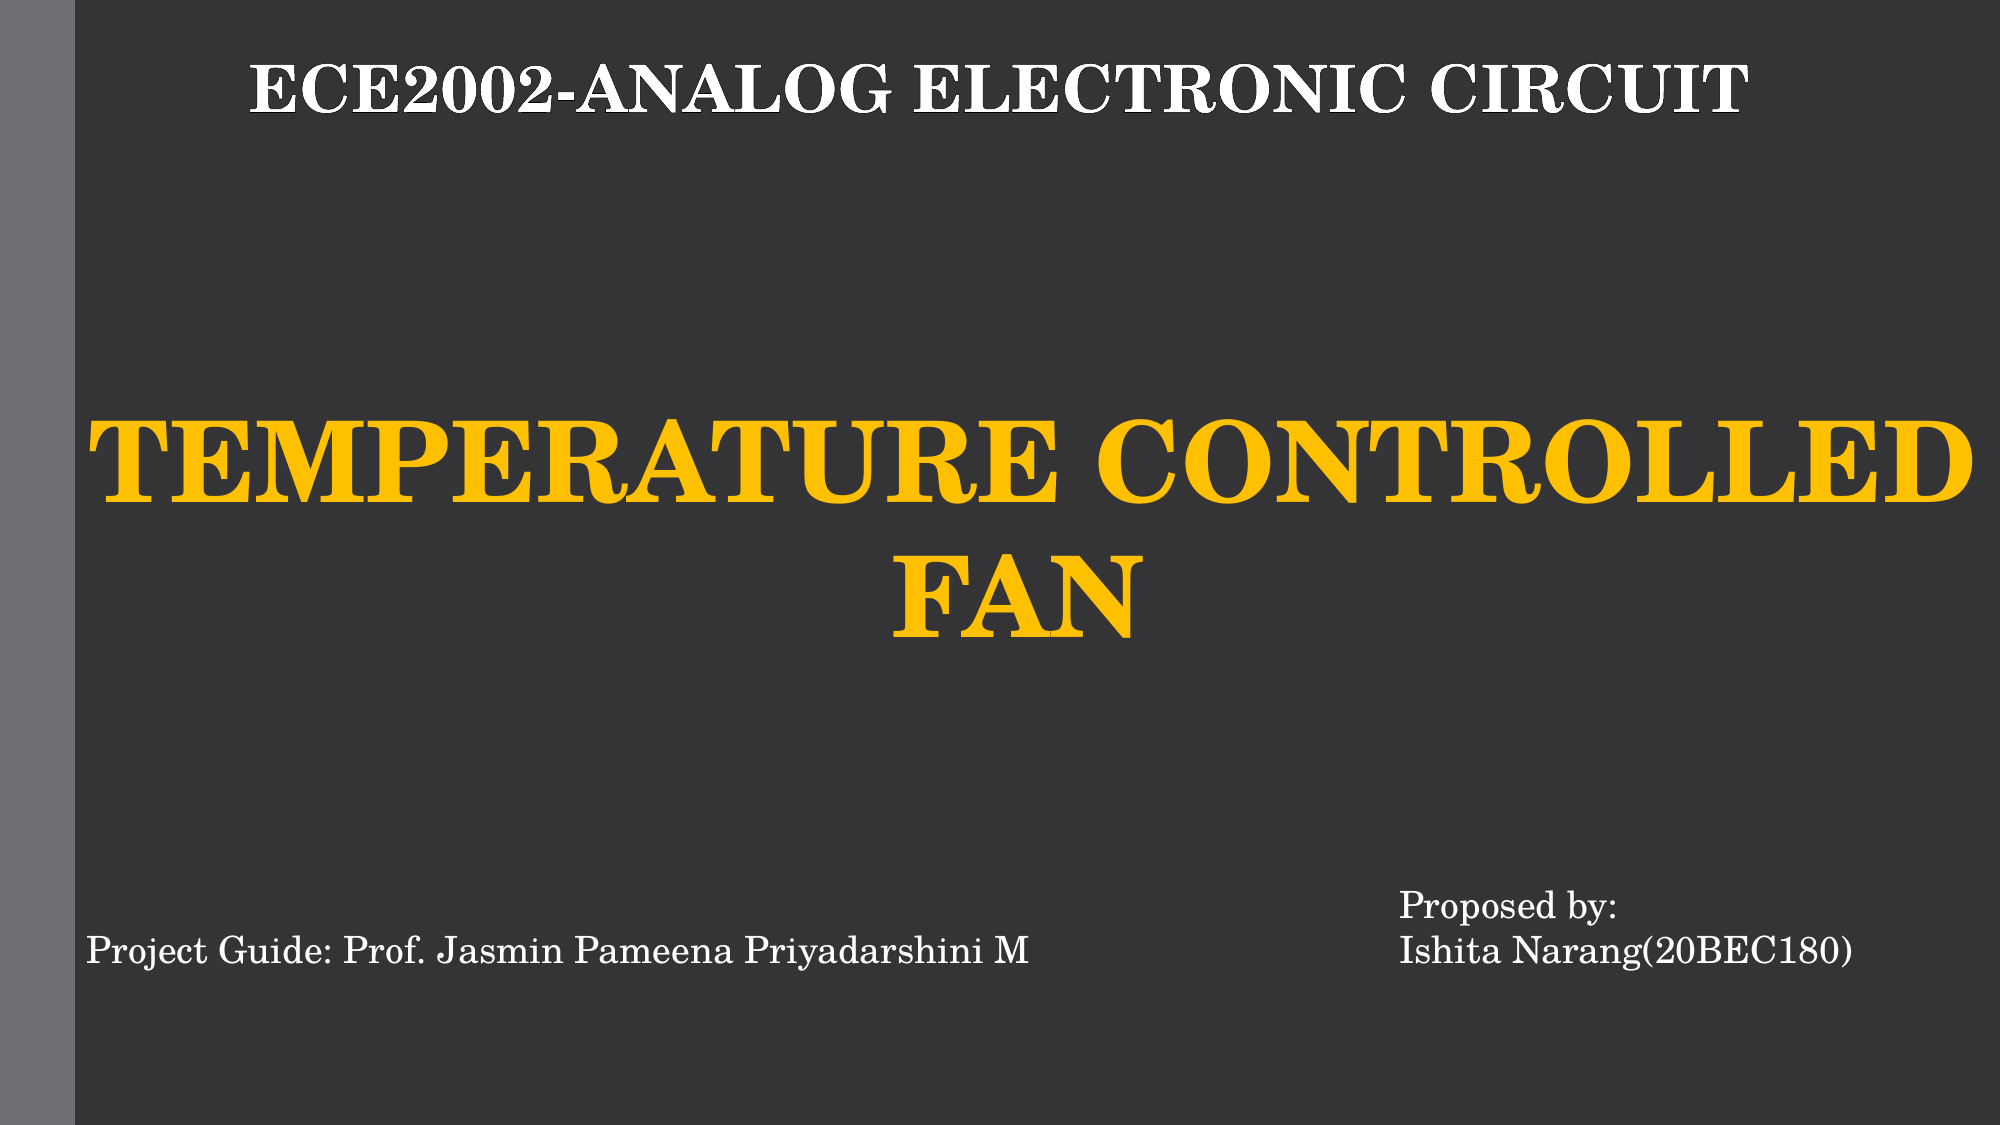

ECE2002-ANALOG ELECTRONIC CIRCUIT
TEMPERATURE CONTROLLED FAN
Proposed by:
Ishita Narang(20BEC180)
Project Guide: Prof. Jasmin Pameena Priyadarshini M